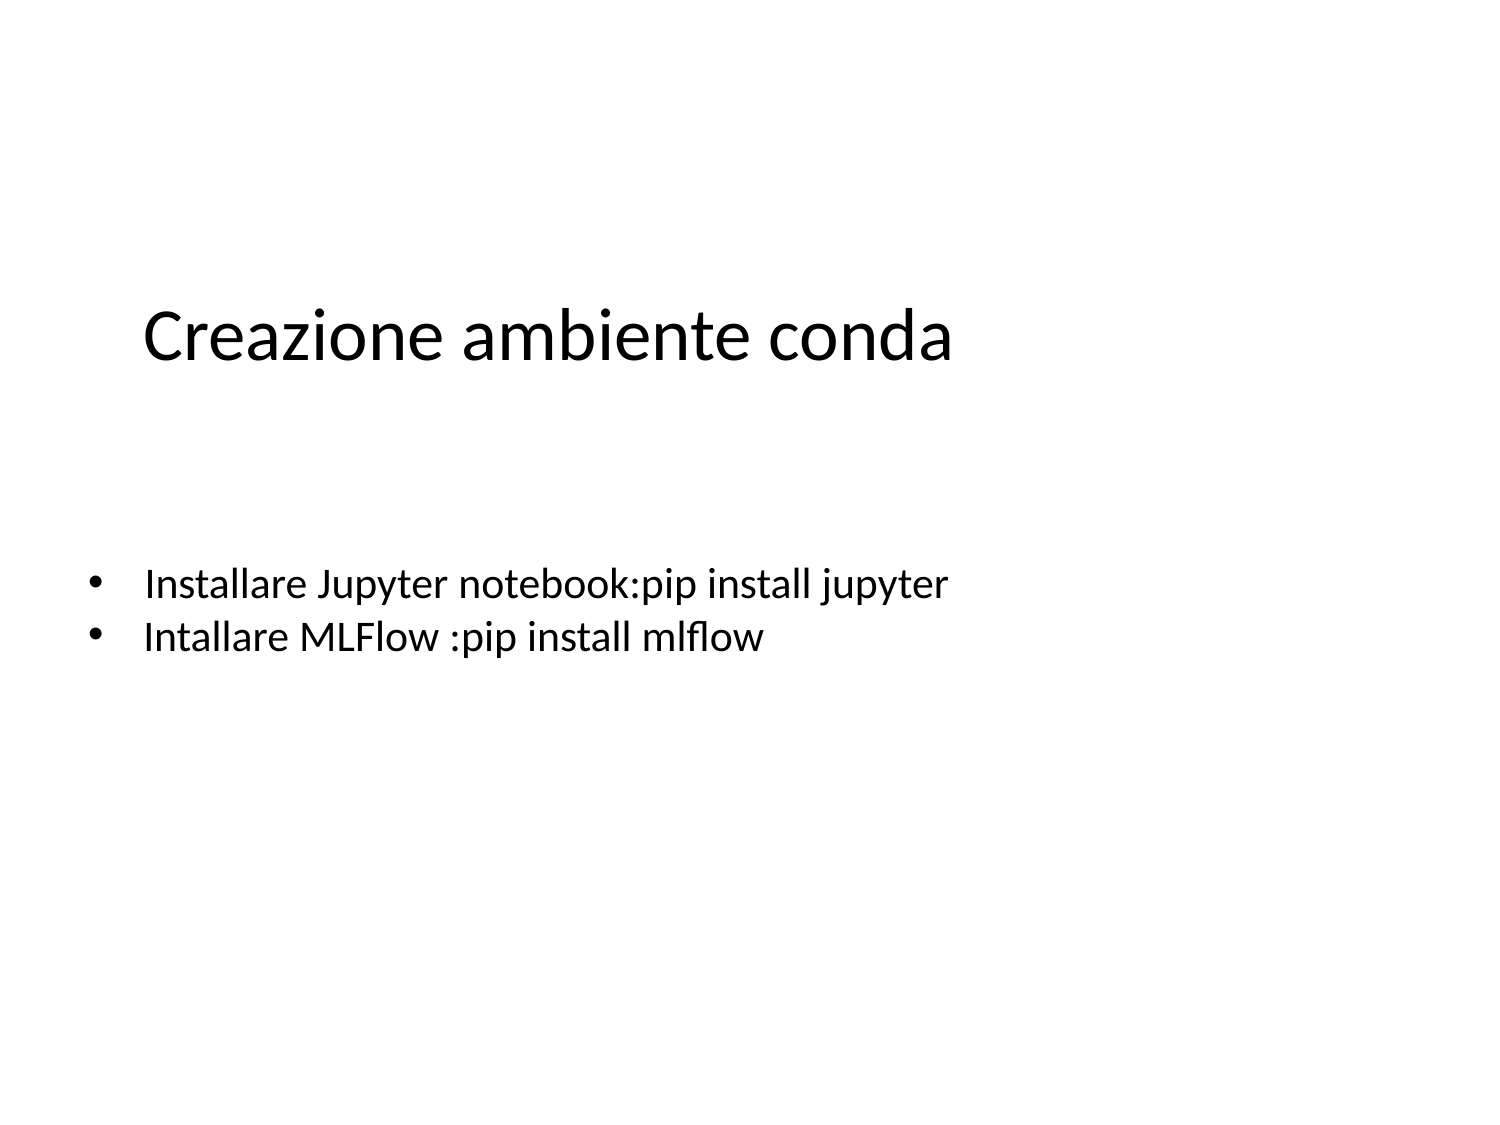

# Creazione ambiente conda

Installare Jupyter notebook:pip install jupyter
  Intallare MLFlow :pip install mlflow